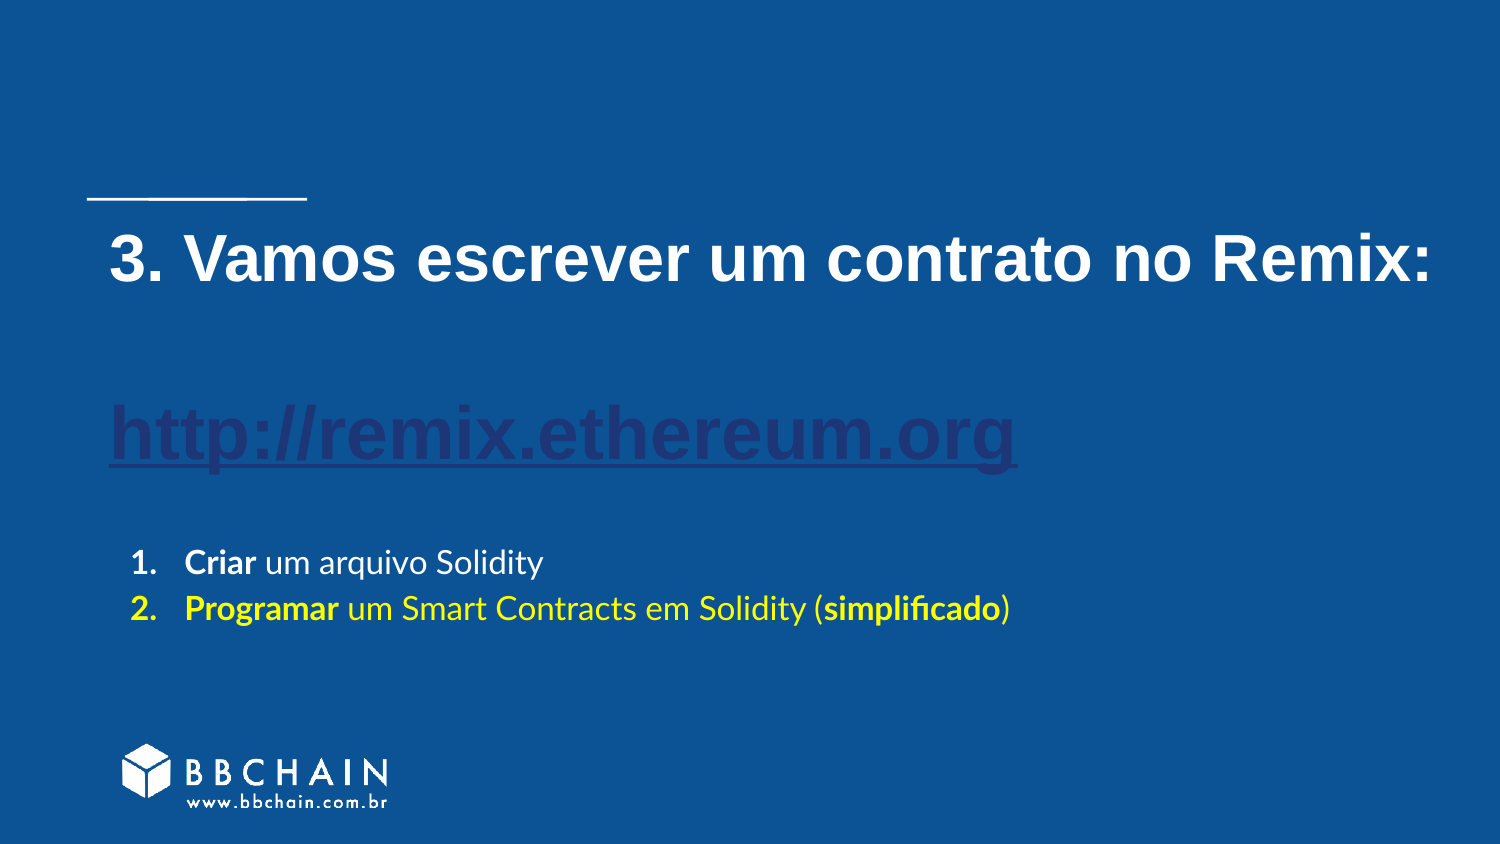

# 3. Vamos escrever um contrato no Remix: http://remix.ethereum.org

Criar um arquivo Solidity
Programar um Smart Contracts em Solidity (simplificado)